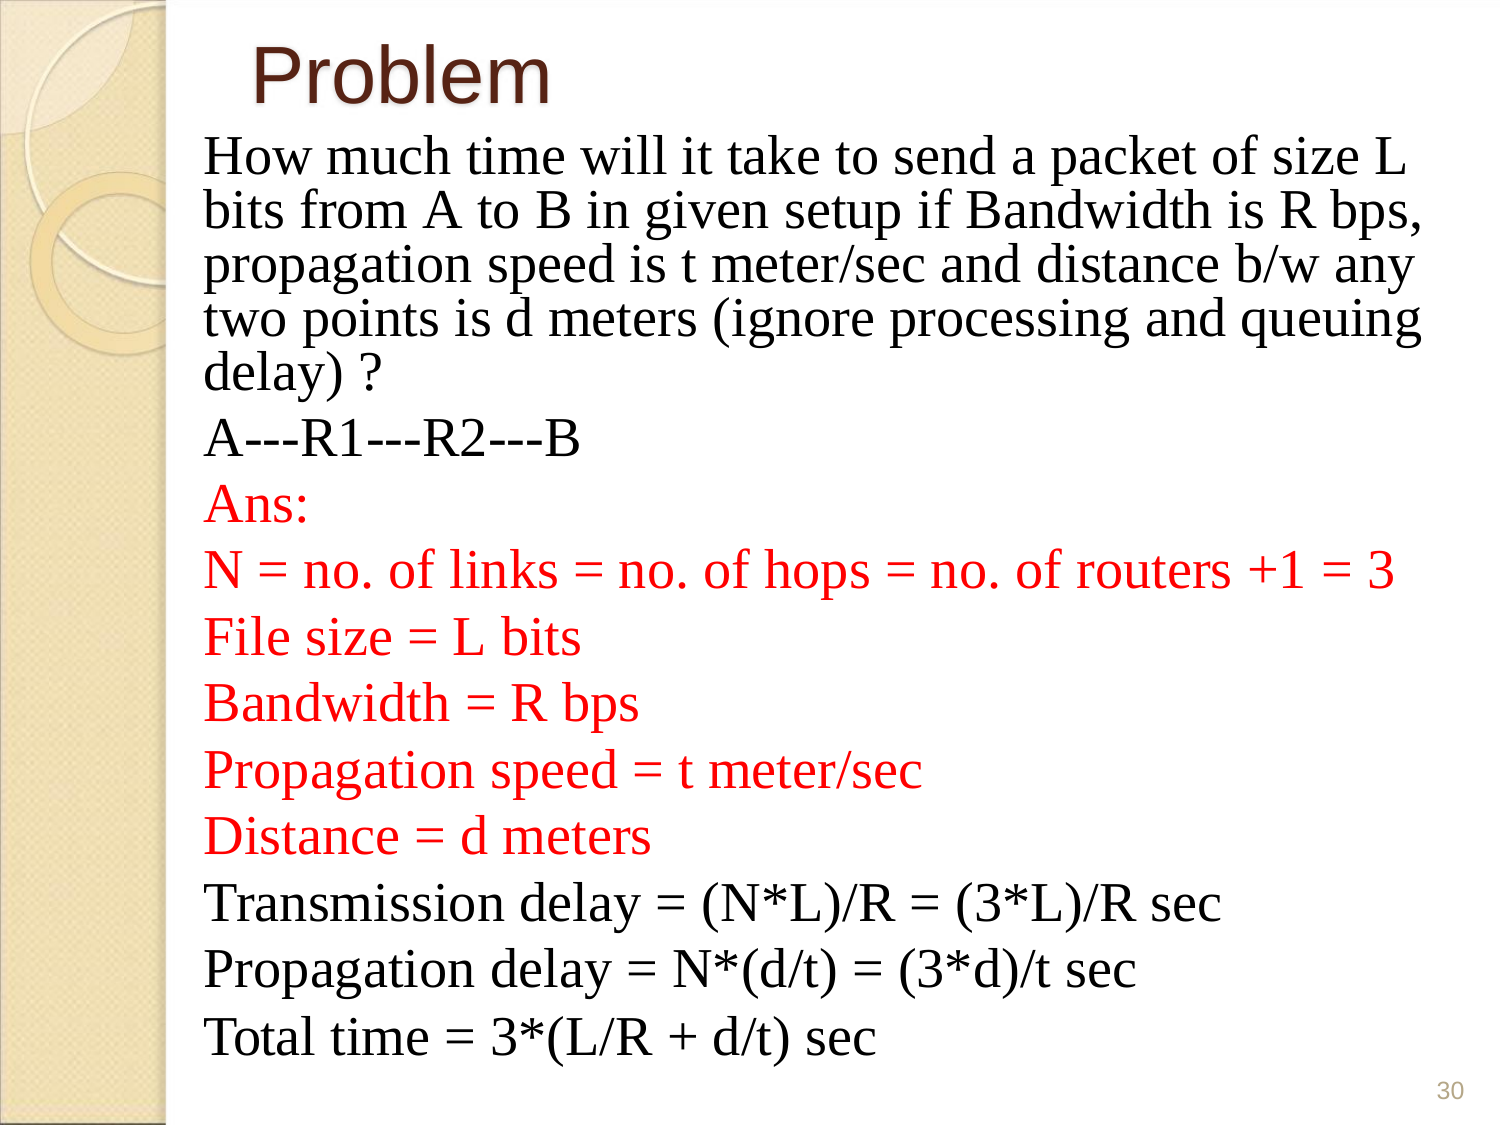

Problem
How much time will it take to send a packet of size L
bits from A to B in given setup if Bandwidth is R bps,
propagation speed is t meter/sec and distance b/w any
two points is d meters (ignore processing and queuing
delay) ?
A---R1---R2---B
Ans:
N = no. of links = no. of hops = no. of routers +1 = 3
File size = L bits
Bandwidth = R bps
Propagation speed = t meter/sec
Distance = d meters
Transmission delay = (N*L)/R = (3*L)/R sec
Propagation delay = N*(d/t) = (3*d)/t sec
Total time = 3*(L/R + d/t) sec
30